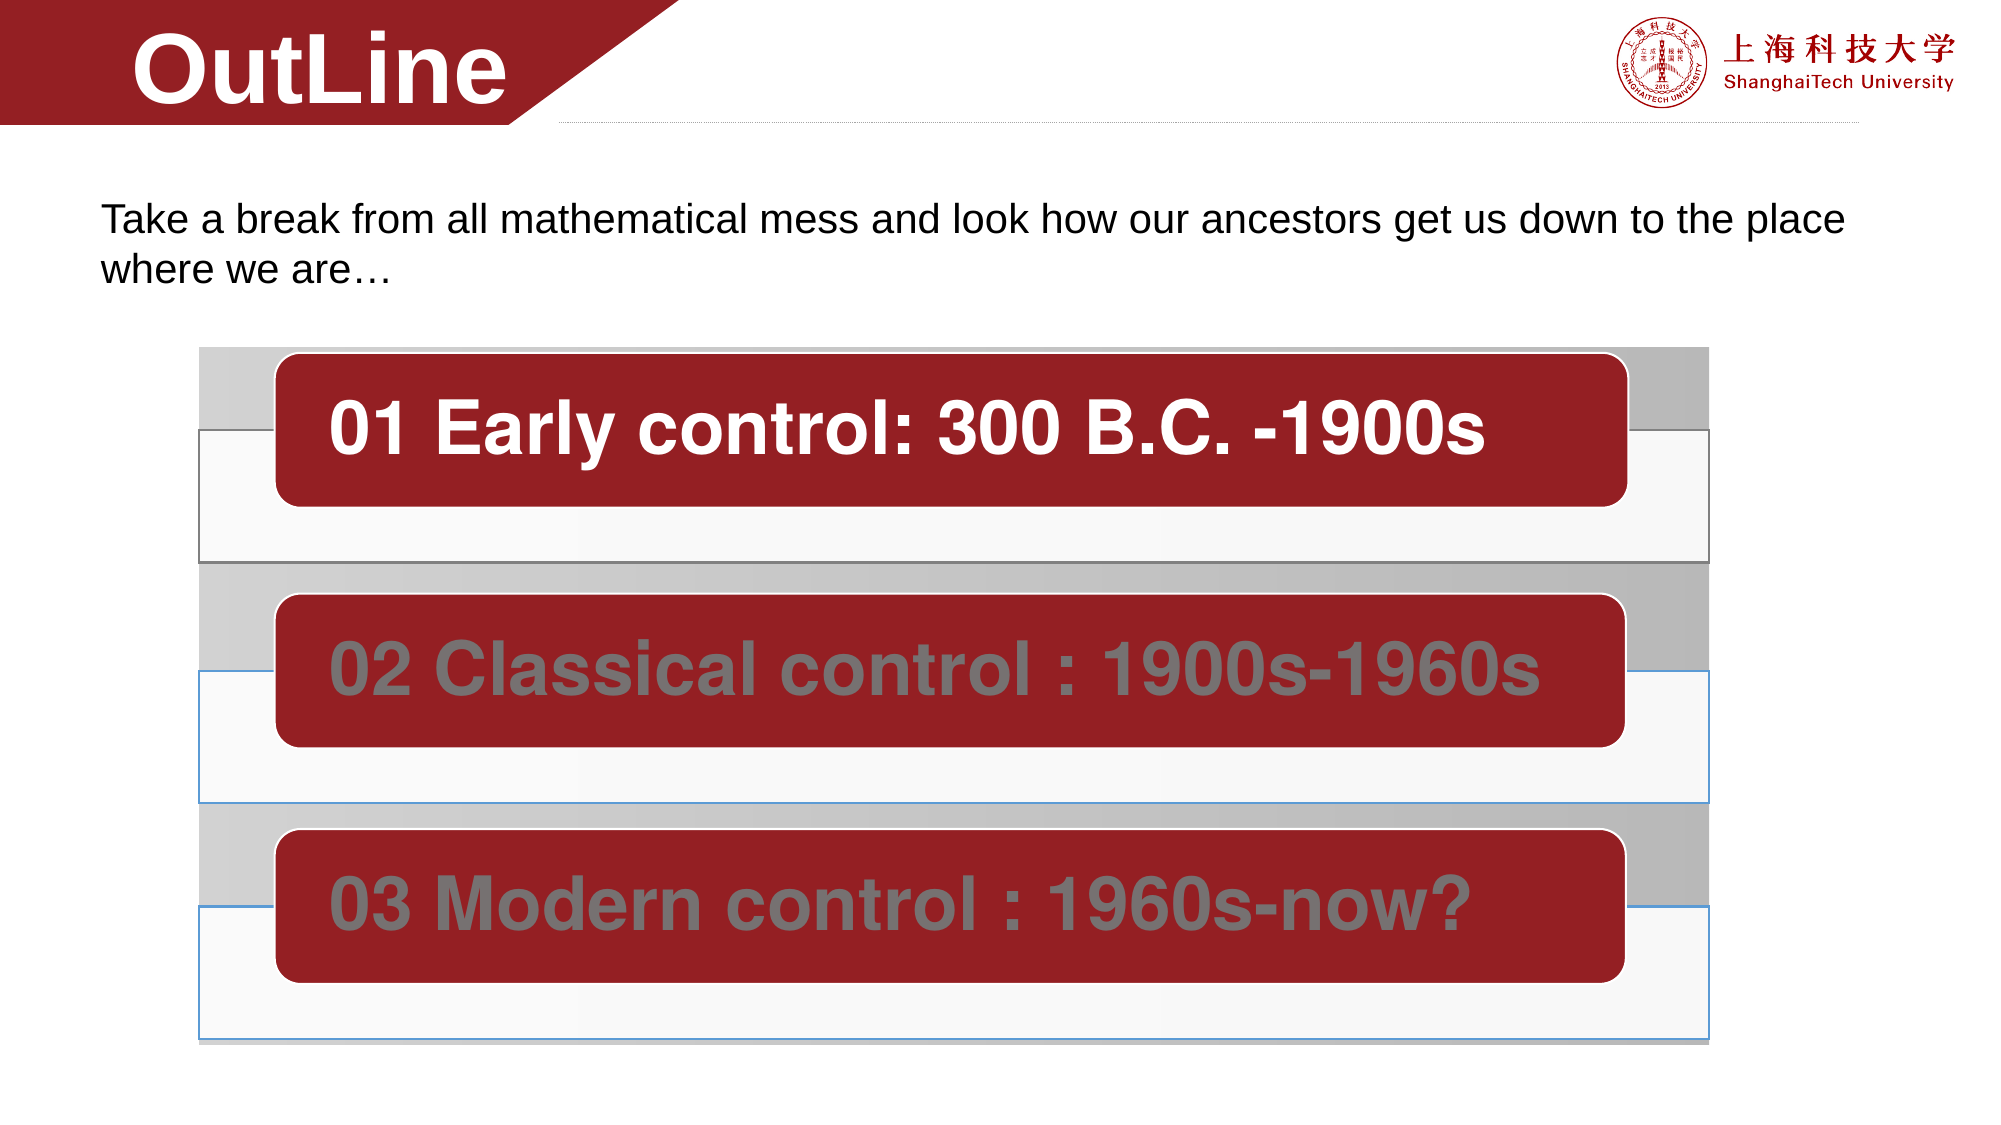

# OutLine
Take a break from all mathematical mess and look how our ancestors get us down to the place where we are…

01 Early control: 300 B.C. -1900s
02 Classical control : 1900s-1960s
03 Modern control : 1960s-now?